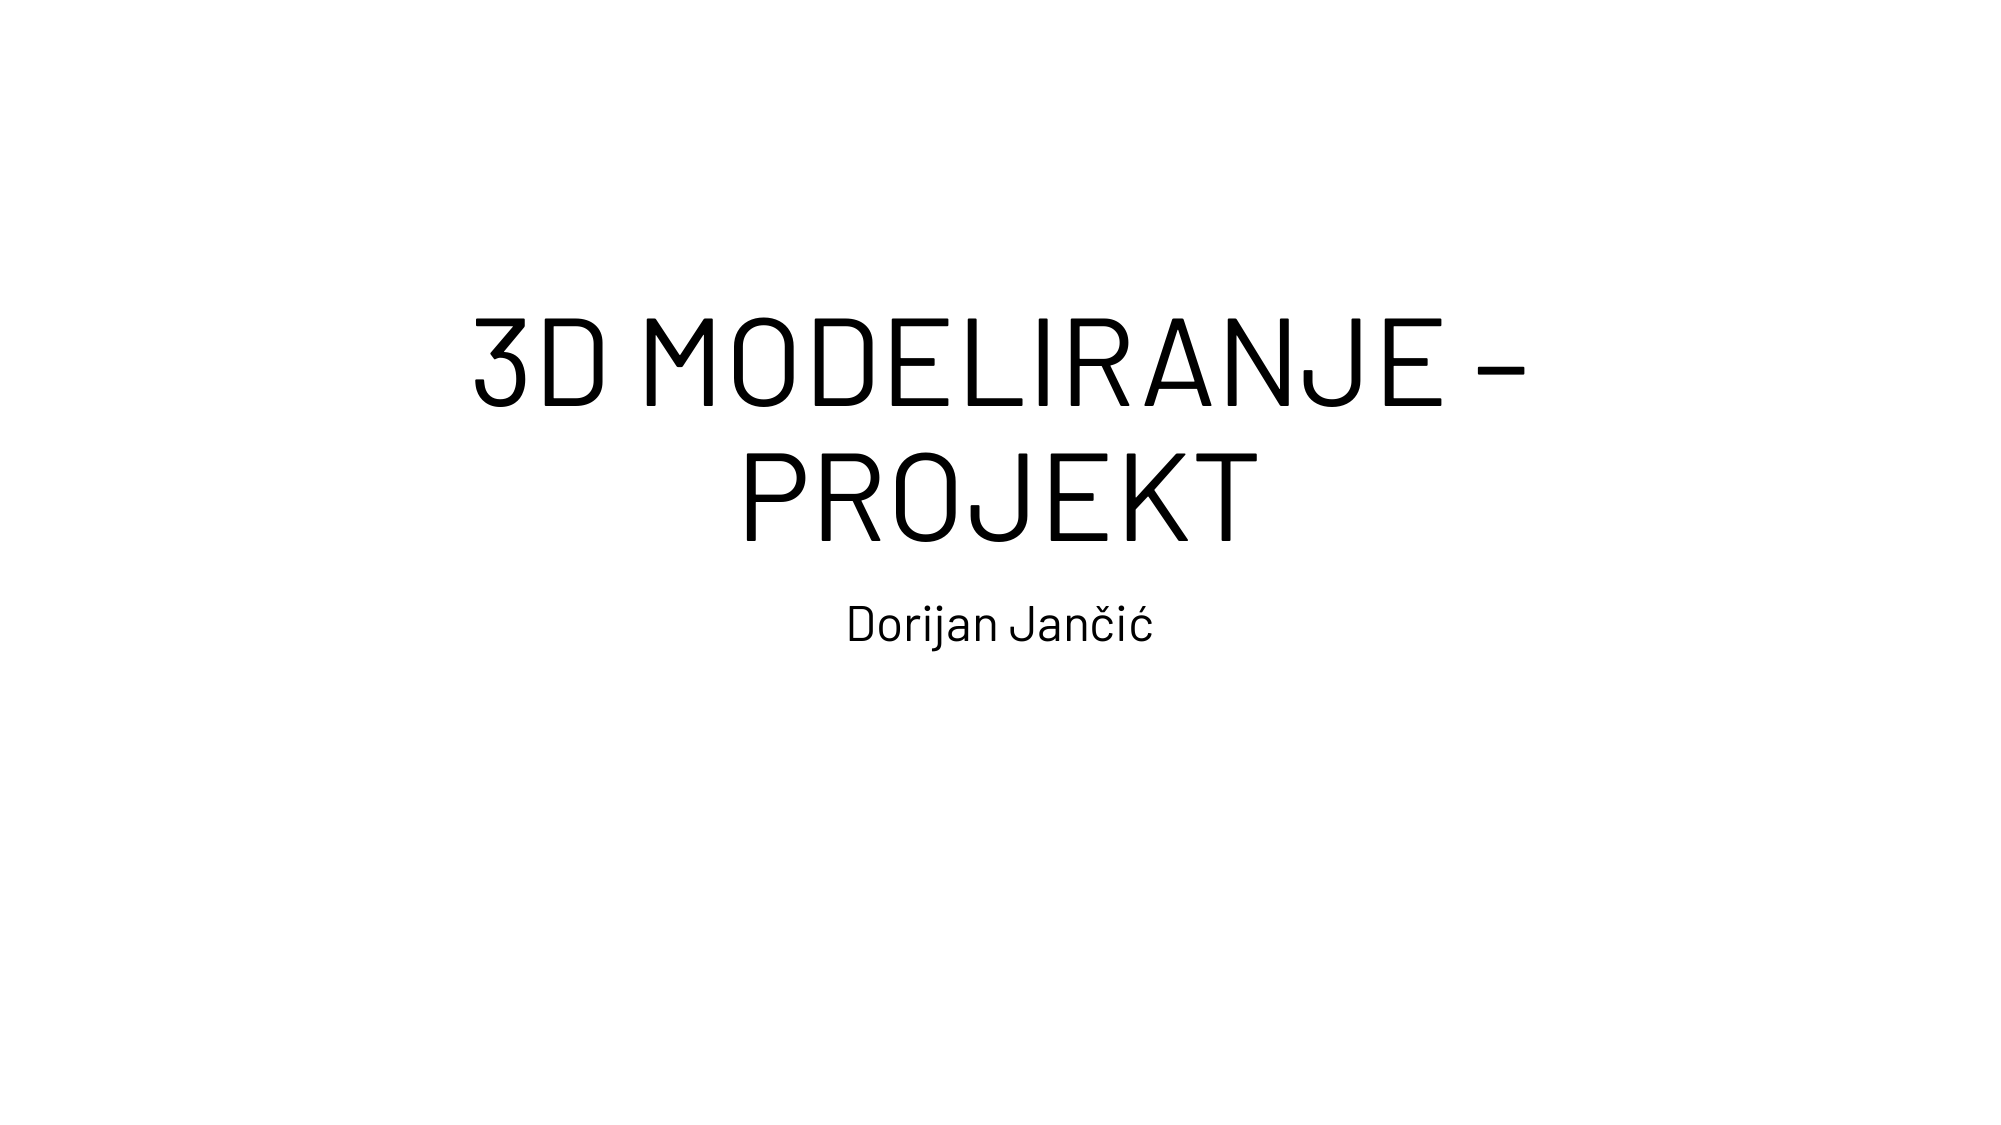

# 3D MODELIRANJE – PROJEKT
Dorijan Jančić